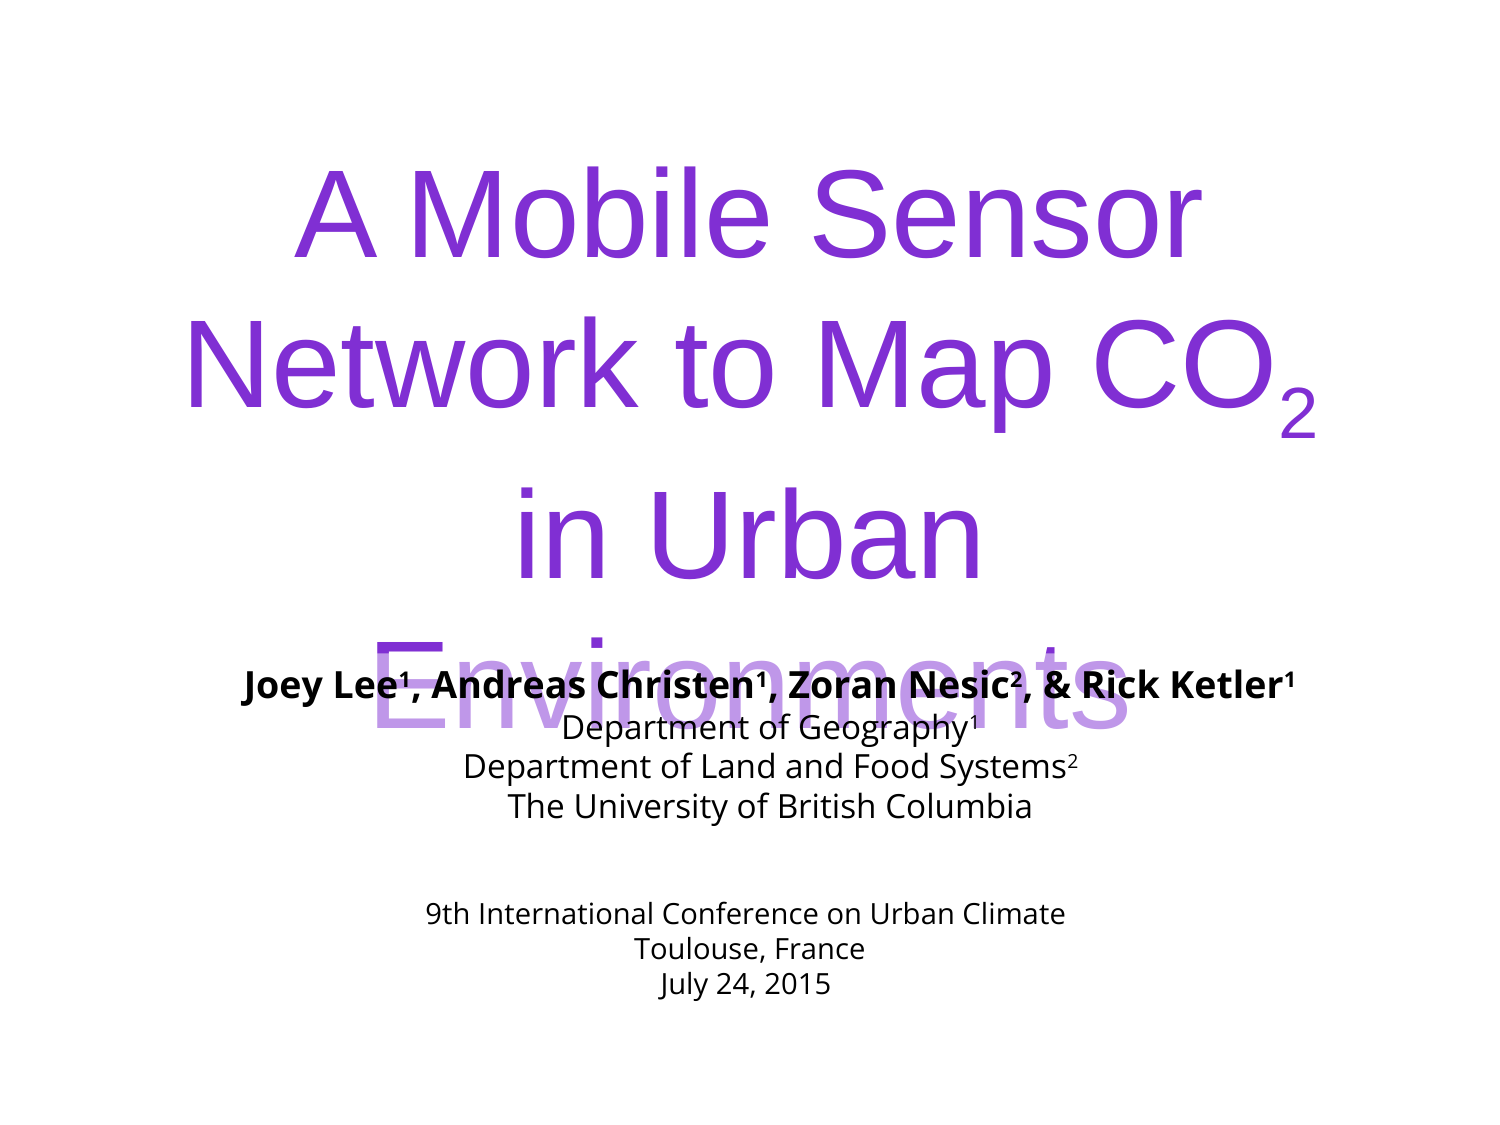

A Mobile Sensor Network to Map CO2 in Urban Environments
Joey Lee1, Andreas Christen1, Zoran Nesic2, & Rick Ketler1
Department of Geography1
Department of Land and Food Systems2
The University of British Columbia
9th International Conference on Urban Climate
Toulouse, France
July 24, 2015